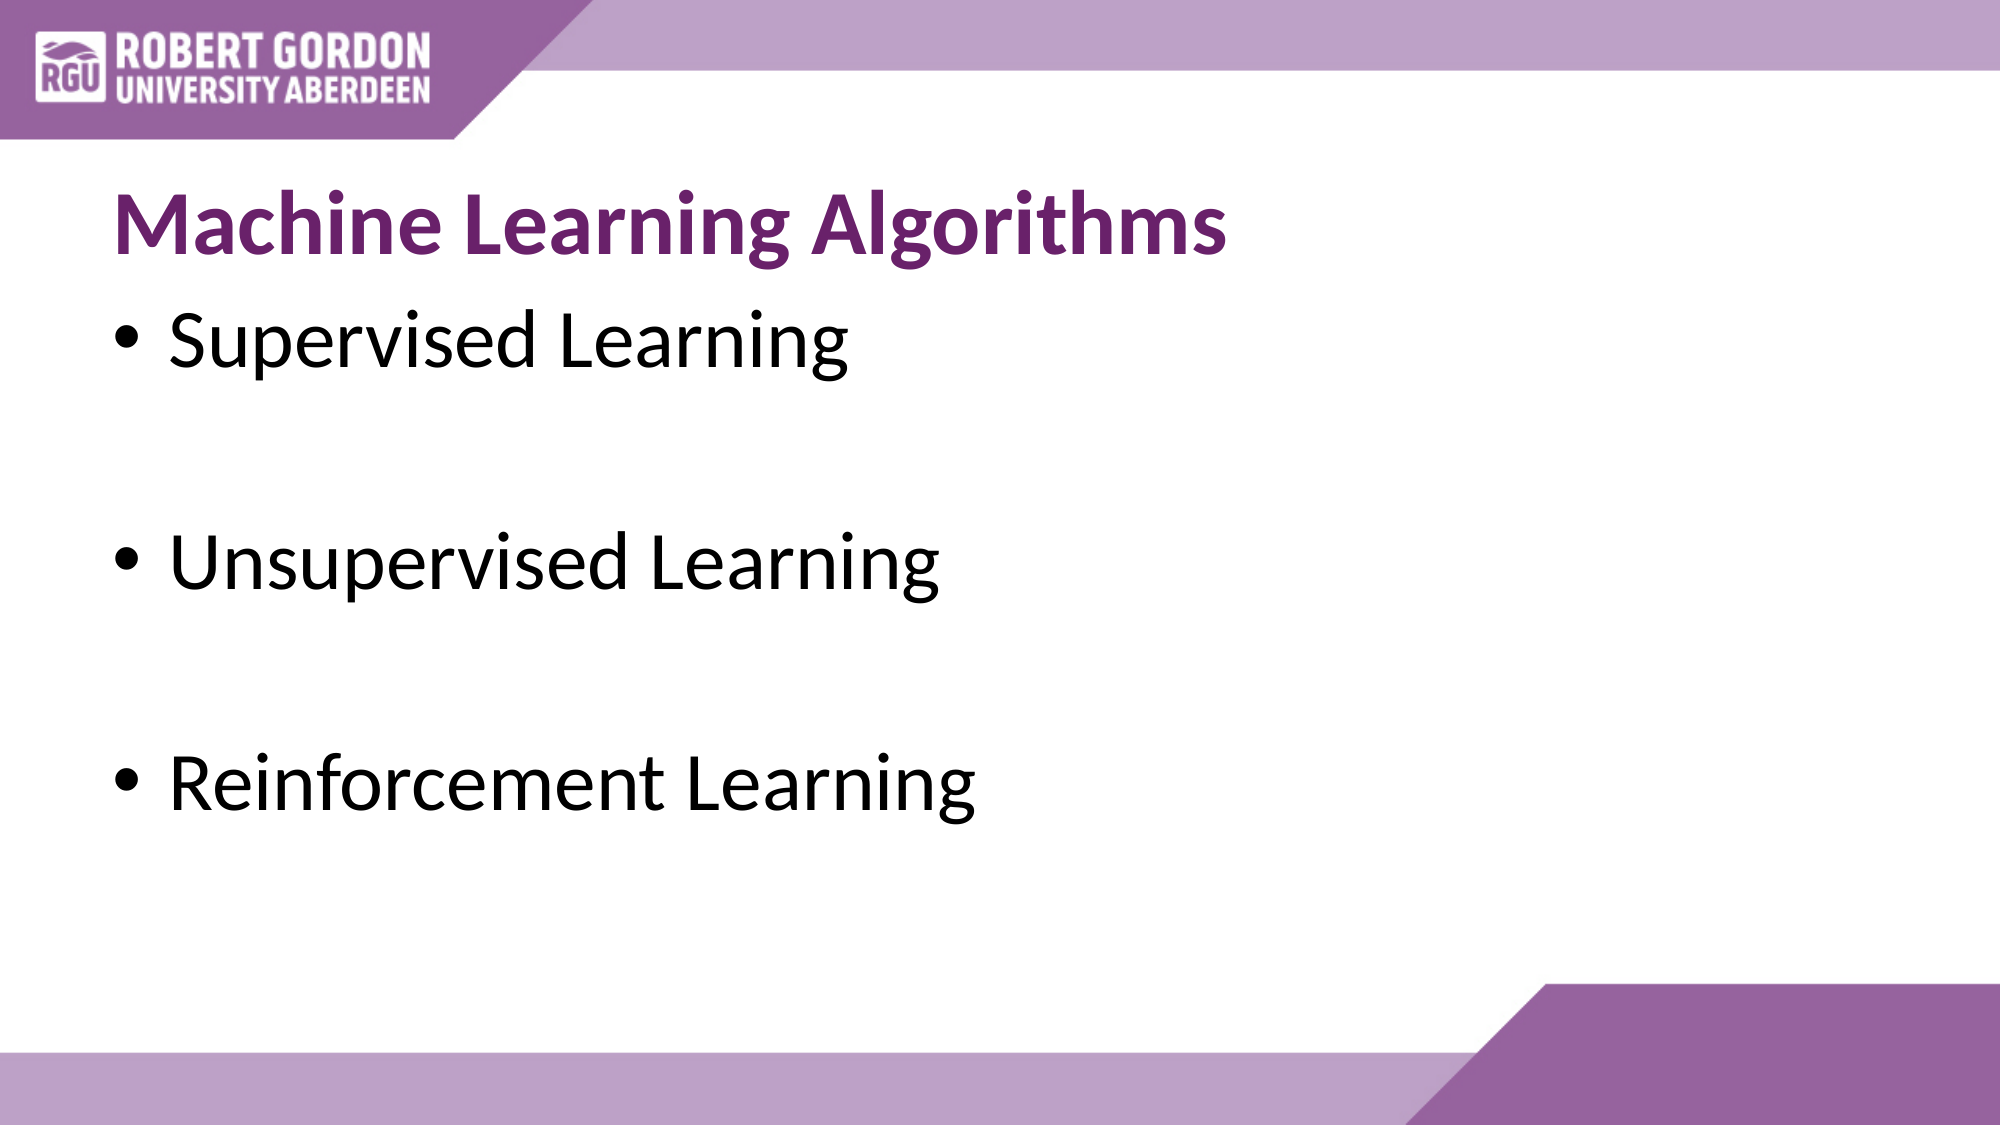

# Machine Learning Algorithms
Supervised Learning

Unsupervised Learning

Reinforcement Learning